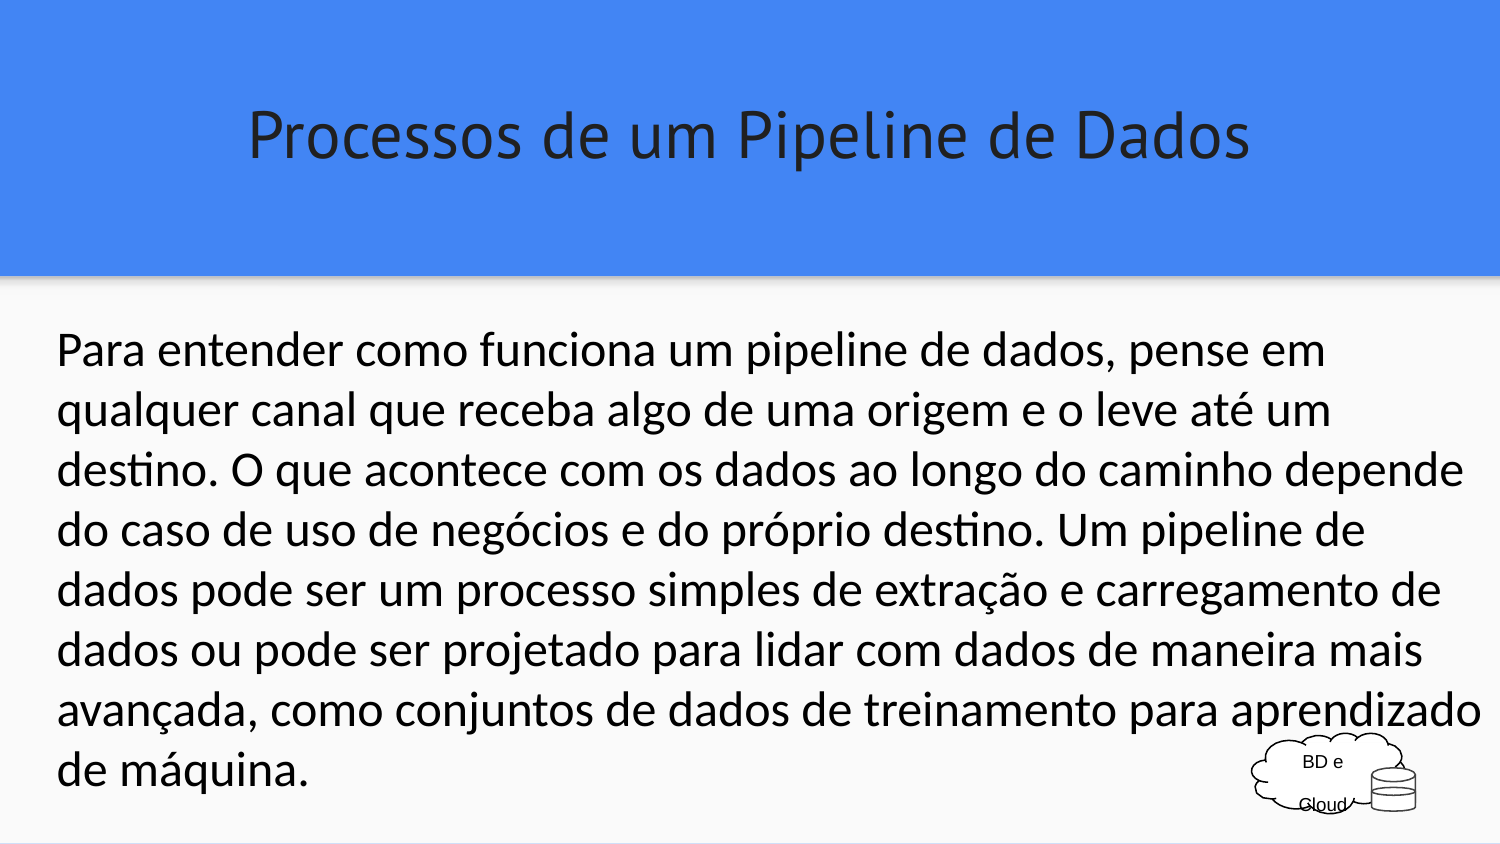

Processos de um Pipeline de Dados
Para entender como funciona um pipeline de dados, pense em qualquer canal que receba algo de uma origem e o leve até um destino. O que acontece com os dados ao longo do caminho depende do caso de uso de negócios e do próprio destino. Um pipeline de dados pode ser um processo simples de extração e carregamento de dados ou pode ser projetado para lidar com dados de maneira mais avançada, como conjuntos de dados de treinamento para aprendizado de máquina.

BD e  Cloud